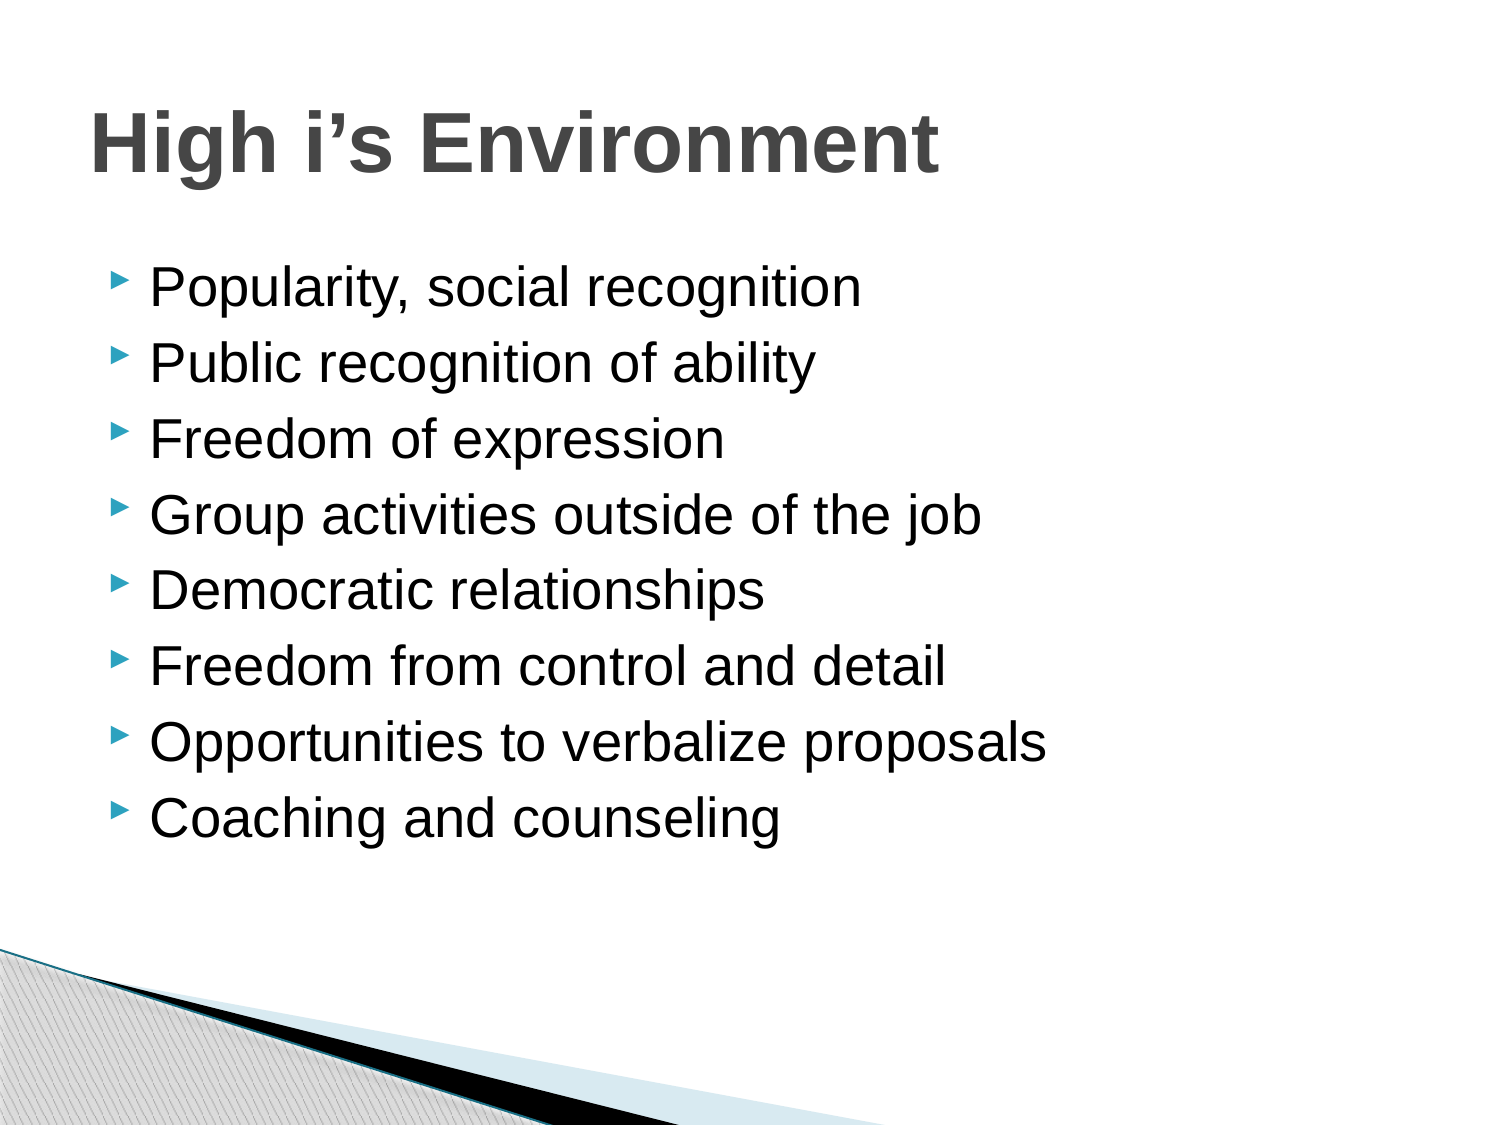

# High i’s Environment
Popularity, social recognition
Public recognition of ability
Freedom of expression
Group activities outside of the job
Democratic relationships
Freedom from control and detail
Opportunities to verbalize proposals
Coaching and counseling